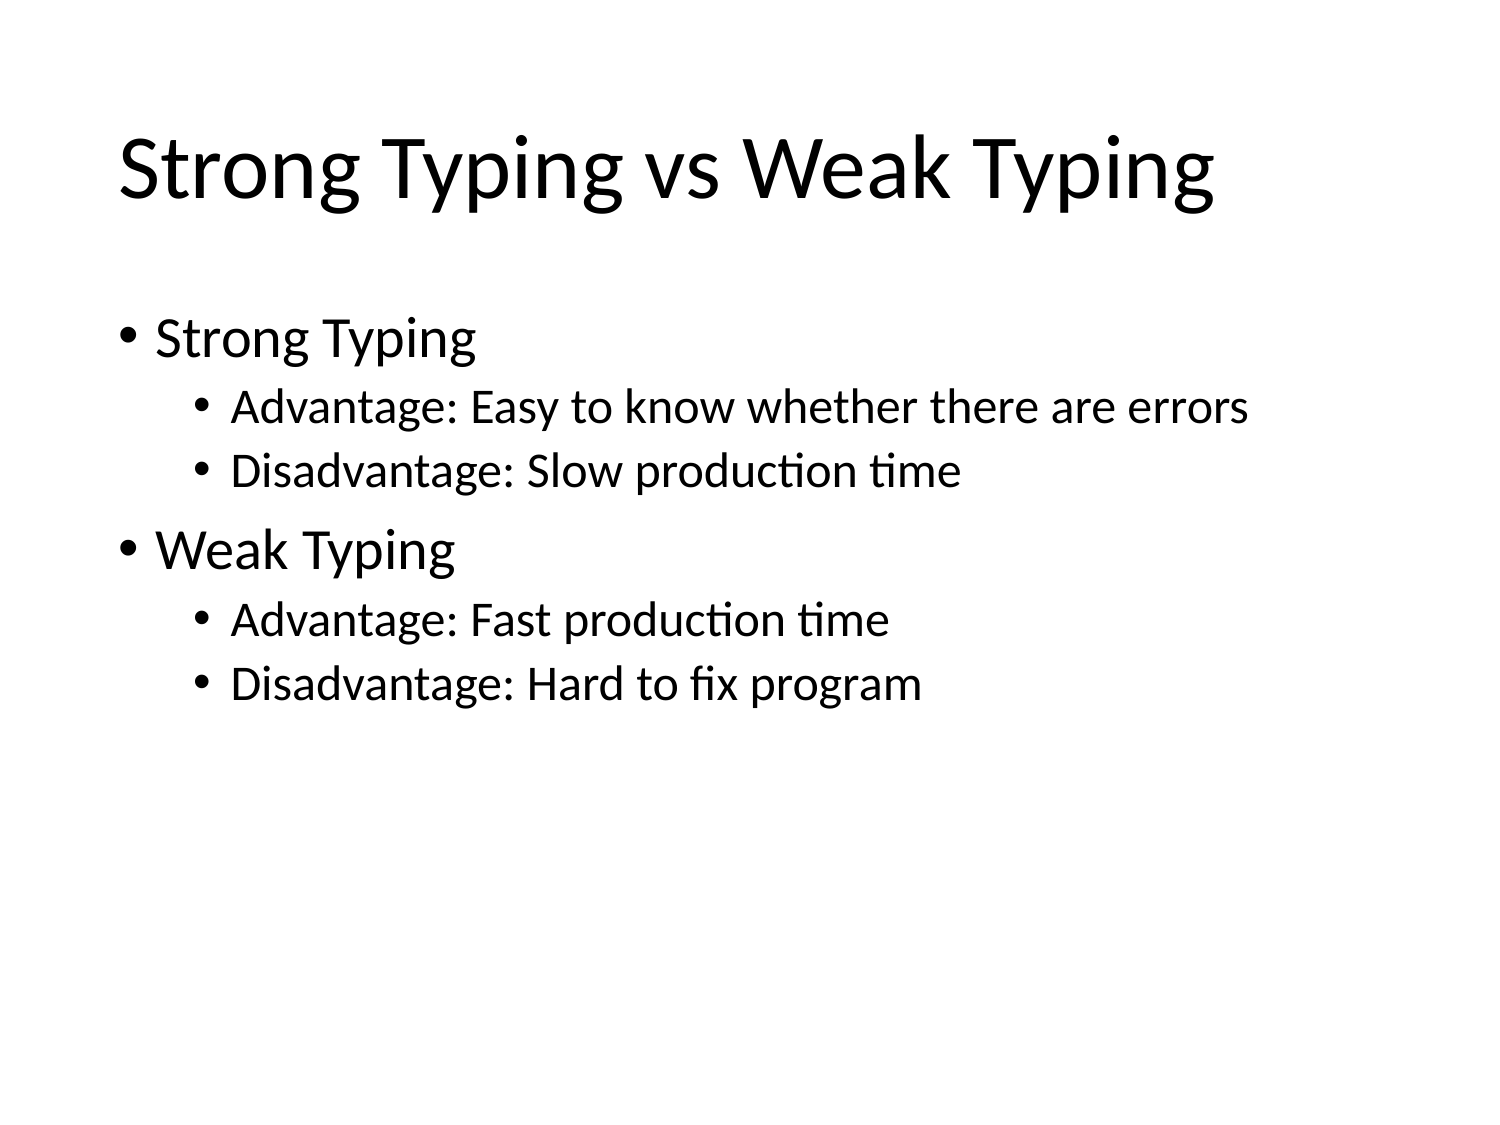

# Strong Typing vs Weak Typing
Strong Typing
Advantage: Easy to know whether there are errors
Disadvantage: Slow production time
Weak Typing
Advantage: Fast production time
Disadvantage: Hard to fix program